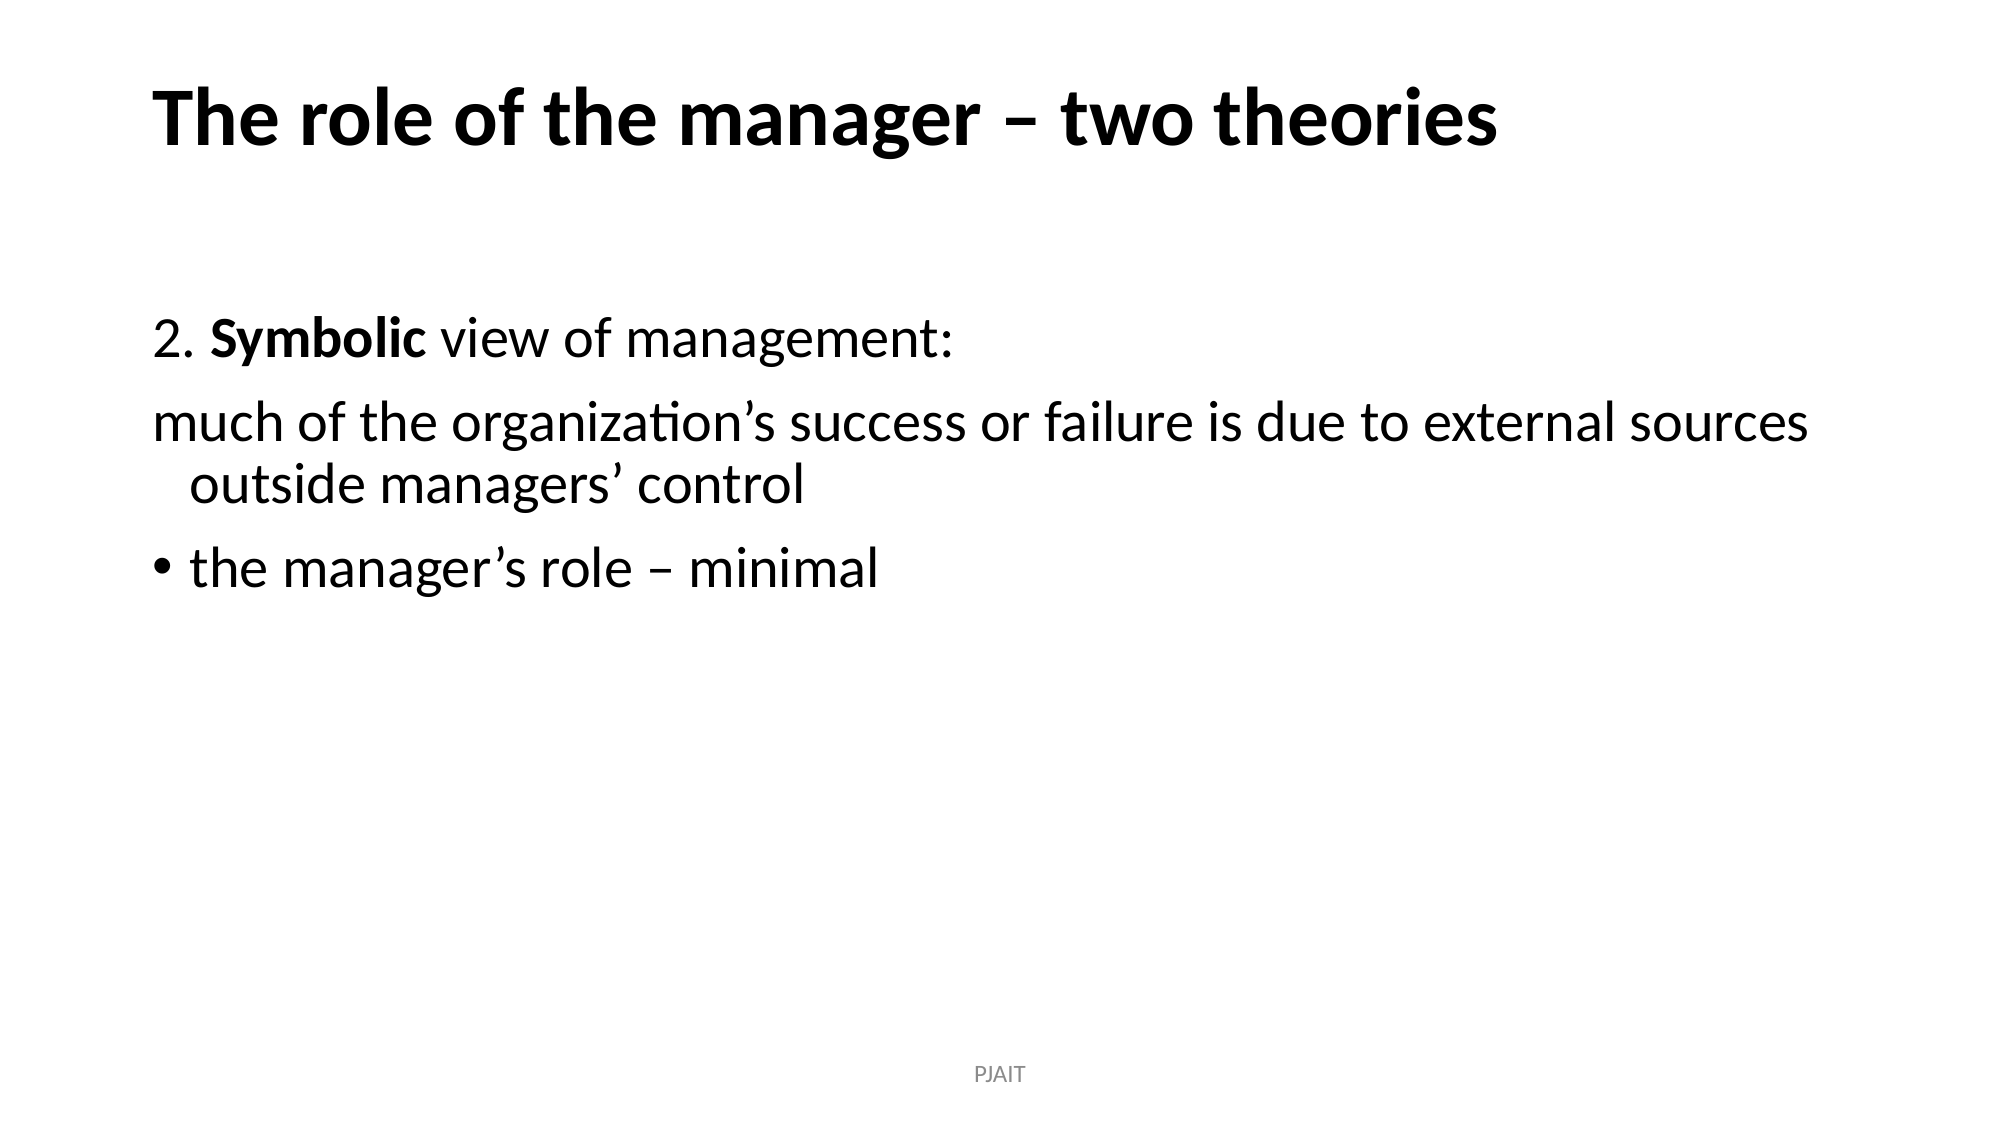

# The role of the manager – two theories
2. Symbolic view of management:
much of the organization’s success or failure is due to external sources outside managers’ control
the manager’s role – minimal

PJAIT